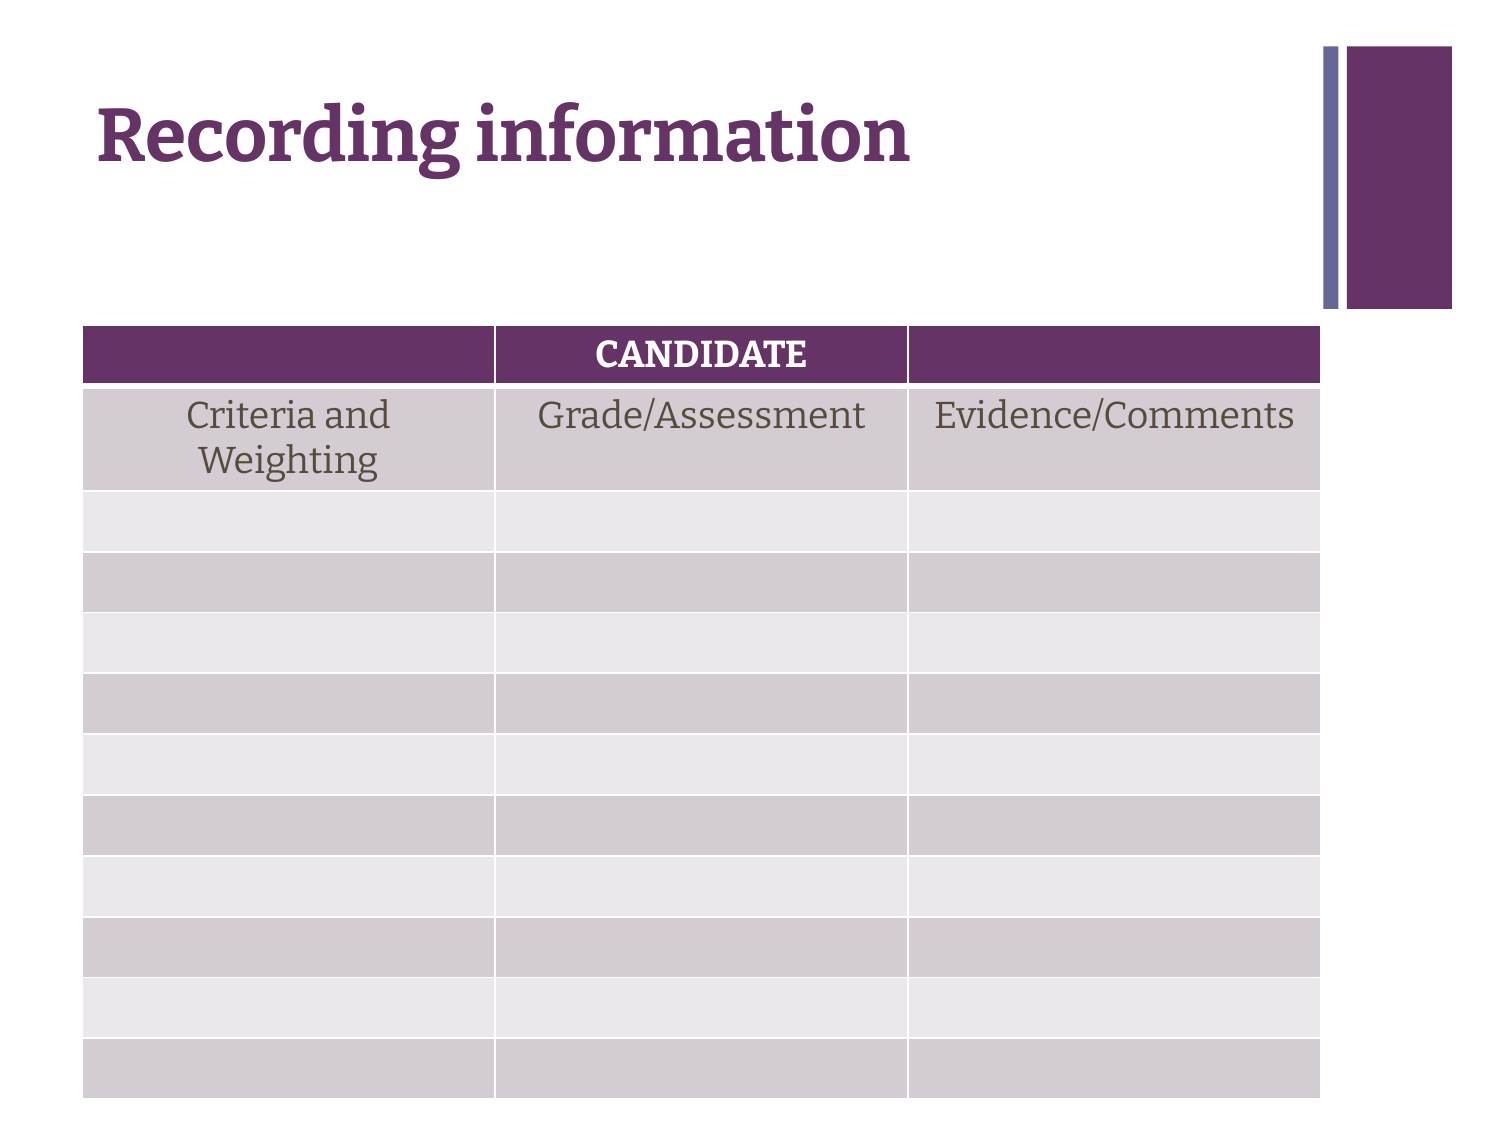

# Recording information
|  | CANDIDATE |  |
| --- | --- | --- |
| Criteria and Weighting | Grade/Assessment | Evidence/Comments |
|  |  |  |
|  |  |  |
|  |  |  |
|  |  |  |
|  |  |  |
|  |  |  |
|  |  |  |
|  |  |  |
|  |  |  |
|  |  |  |